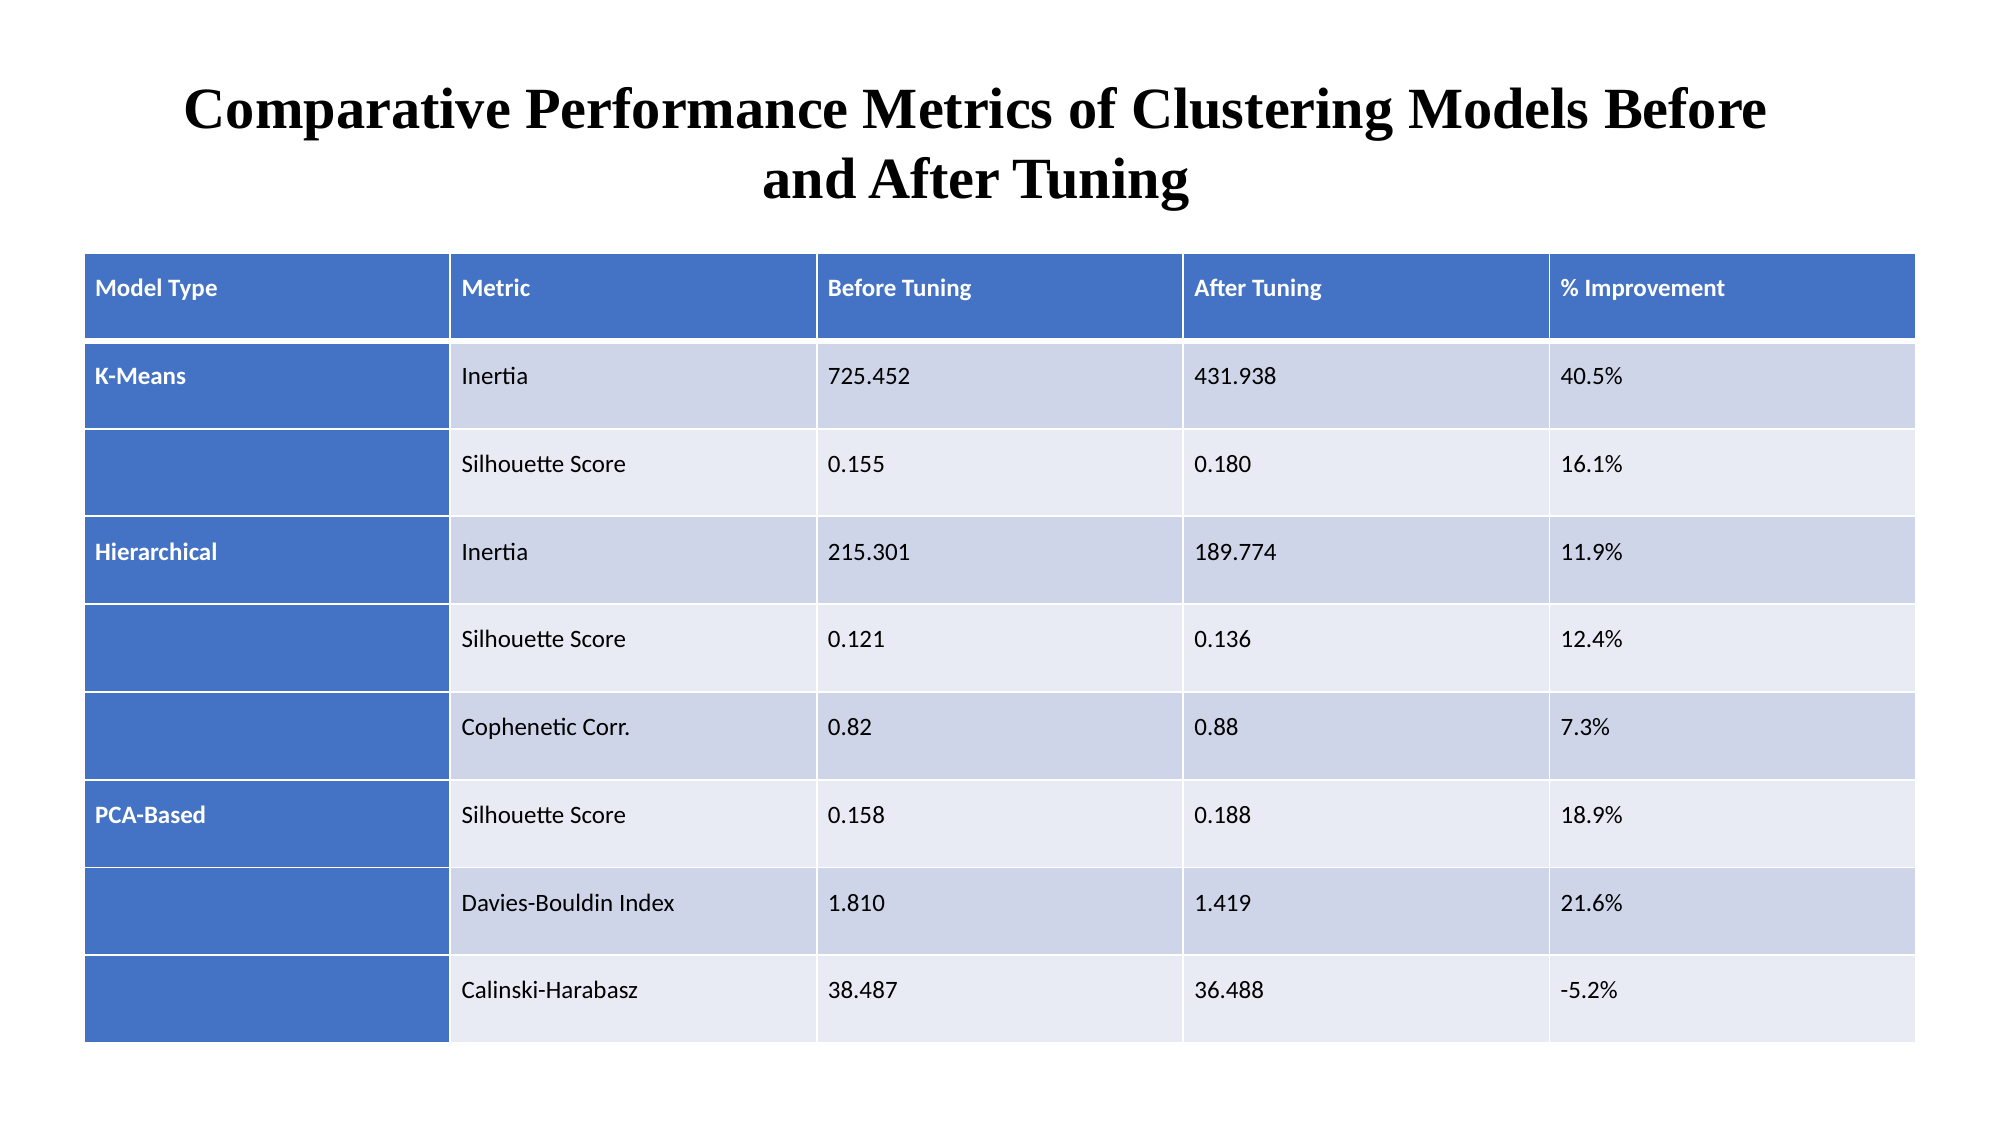

Comparative Performance Metrics of Clustering Models Before and After Tuning
| Model Type | Metric | Before Tuning | After Tuning | % Improvement |
| --- | --- | --- | --- | --- |
| K-Means | Inertia | 725.452 | 431.938 | 40.5% |
|  | Silhouette Score | 0.155 | 0.180 | 16.1% |
| Hierarchical | Inertia | 215.301 | 189.774 | 11.9% |
|  | Silhouette Score | 0.121 | 0.136 | 12.4% |
|  | Cophenetic Corr. | 0.82 | 0.88 | 7.3% |
| PCA-Based | Silhouette Score | 0.158 | 0.188 | 18.9% |
|  | Davies-Bouldin Index | 1.810 | 1.419 | 21.6% |
|  | Calinski-Harabasz | 38.487 | 36.488 | -5.2% |